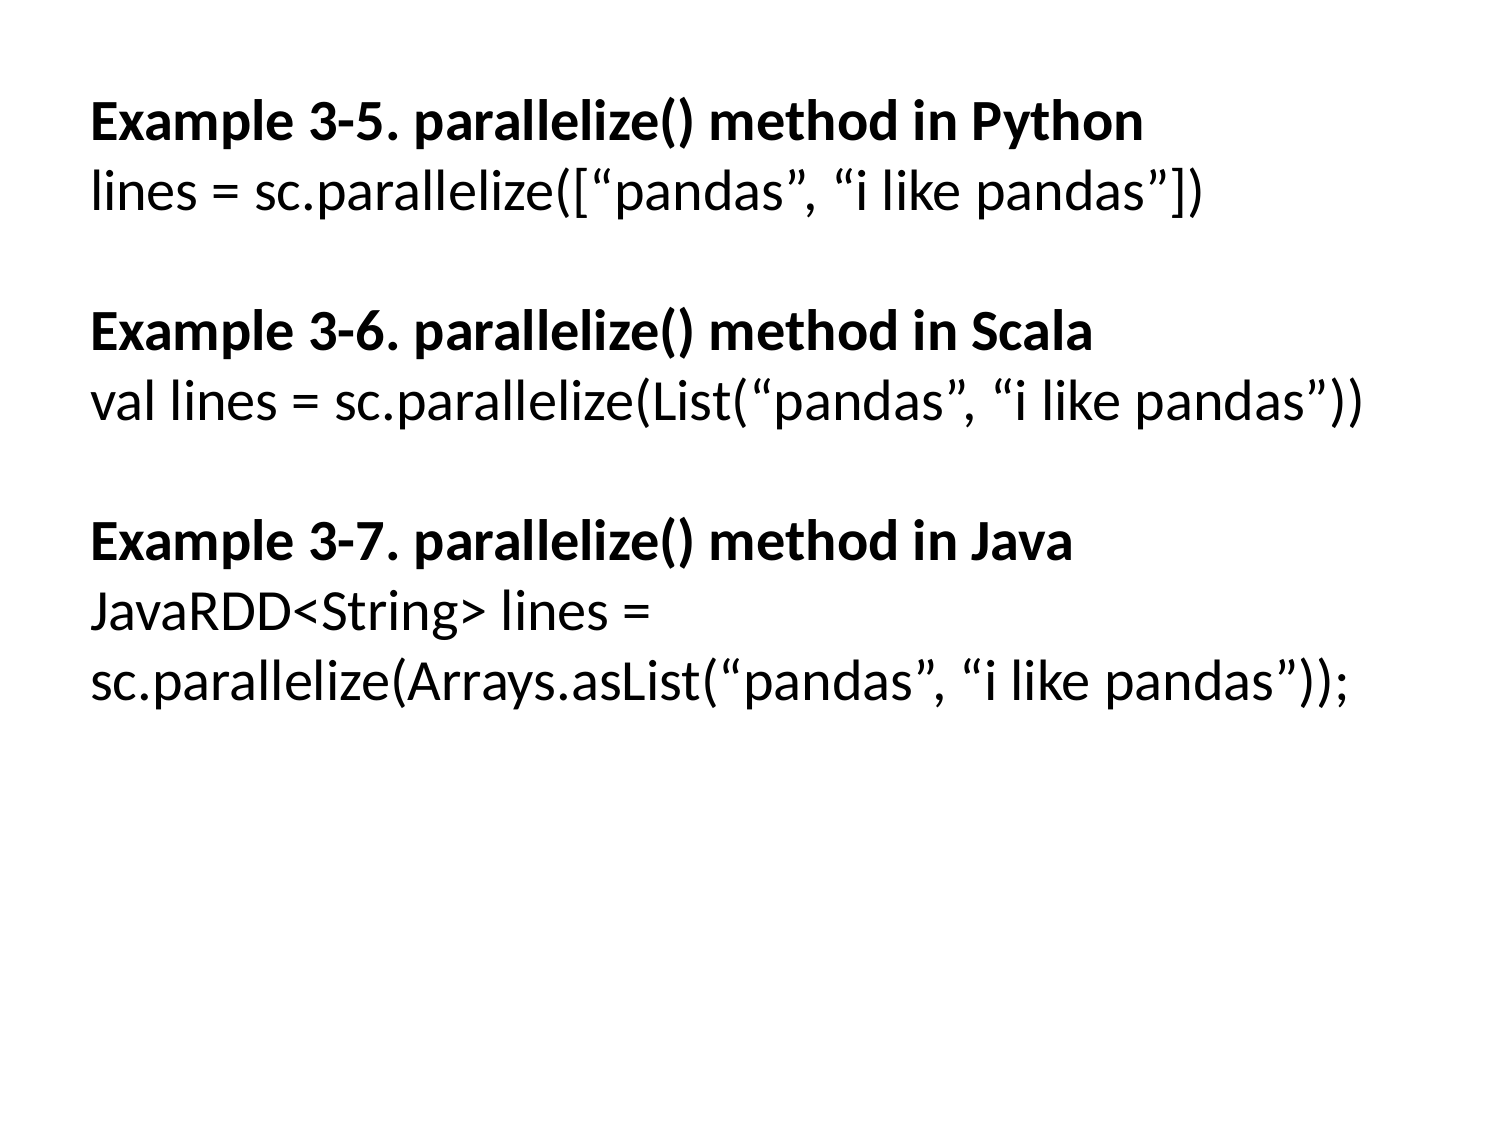

Example 3-5. parallelize() method in Python
lines = sc.parallelize([“pandas”, “i like pandas”])

Example 3-6. parallelize() method in Scala
val lines = sc.parallelize(List(“pandas”, “i like pandas”))

Example 3-7. parallelize() method in Java
JavaRDD<String> lines = sc.parallelize(Arrays.asList(“pandas”, “i like pandas”));